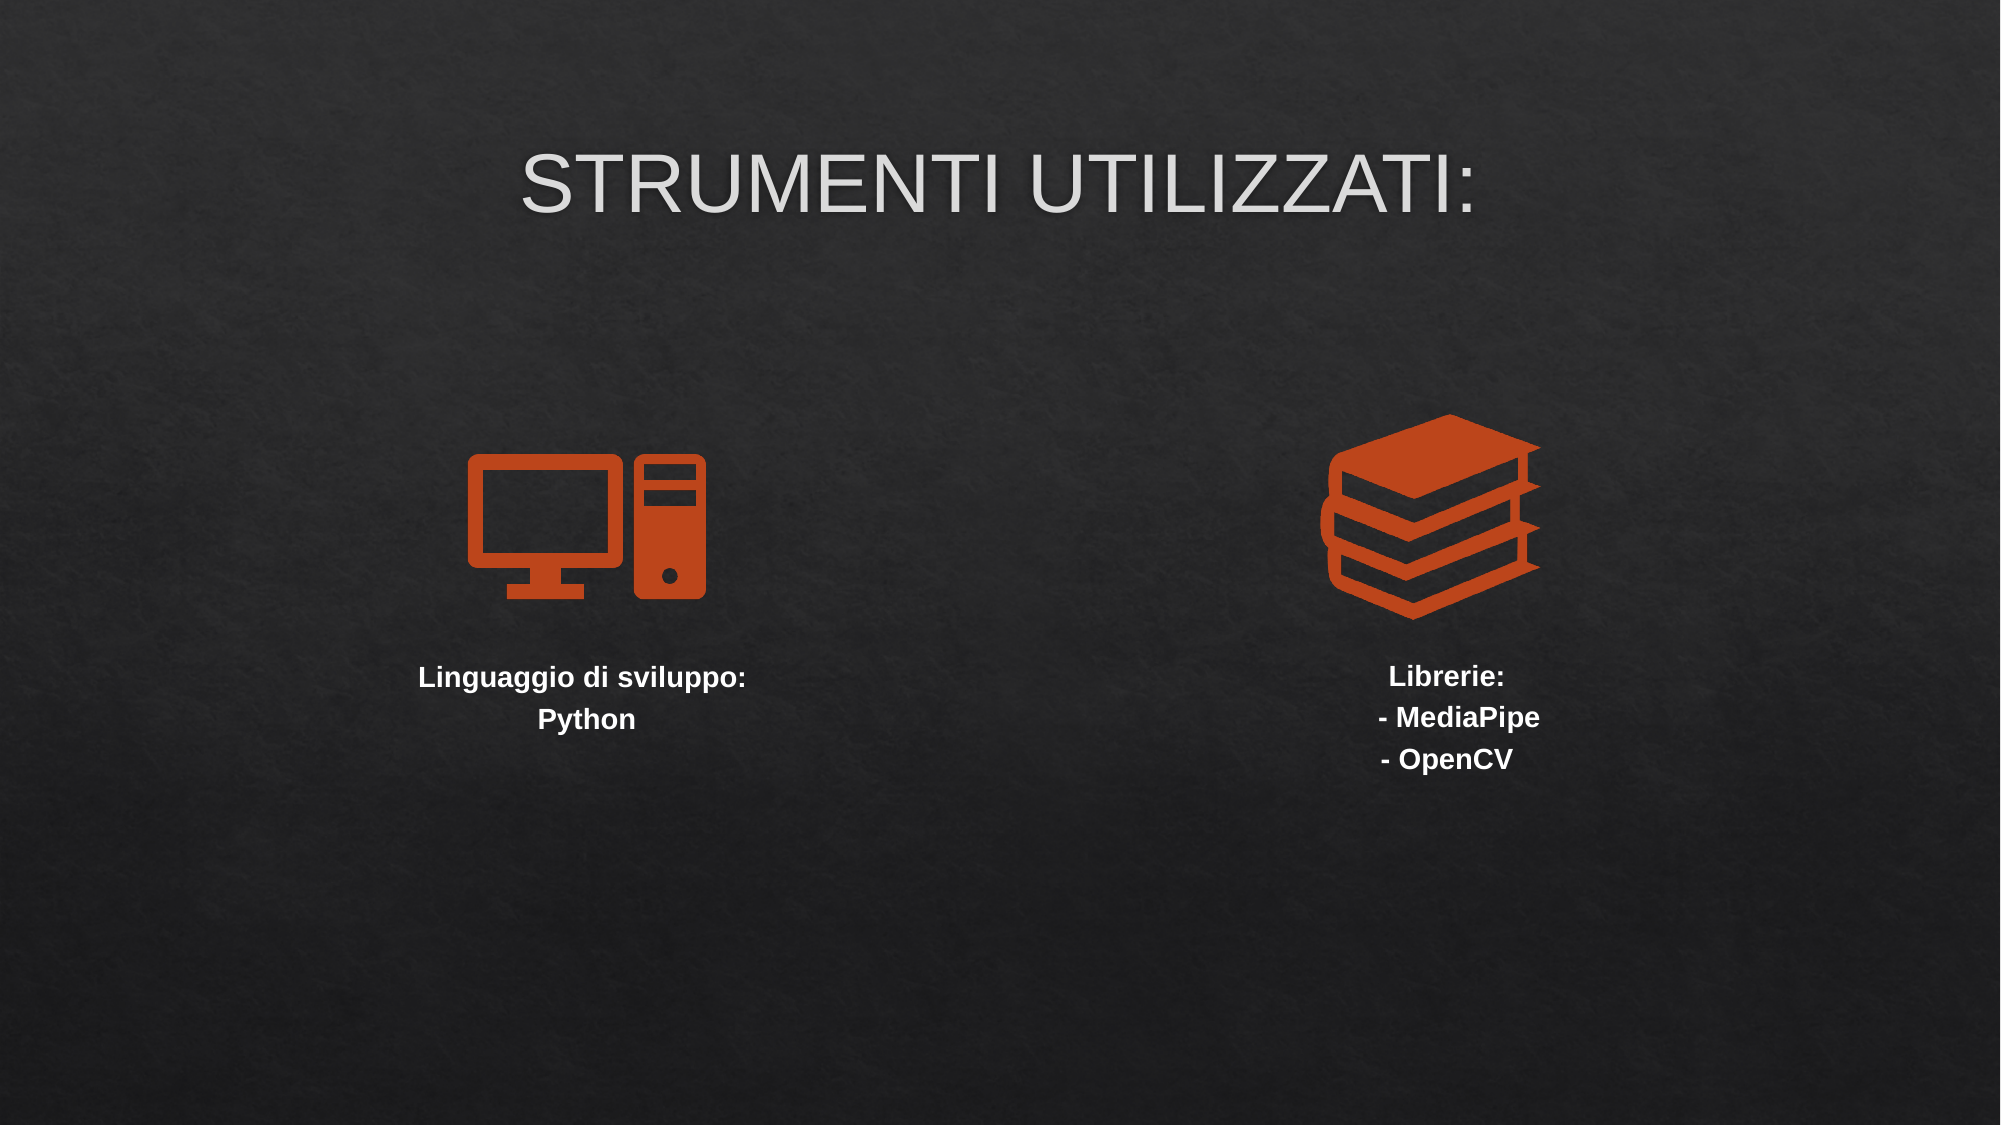

# STRUMENTI UTILIZZATI:
Linguaggio di sviluppo:
 Python
Librerie:
   - MediaPipe
- OpenCV